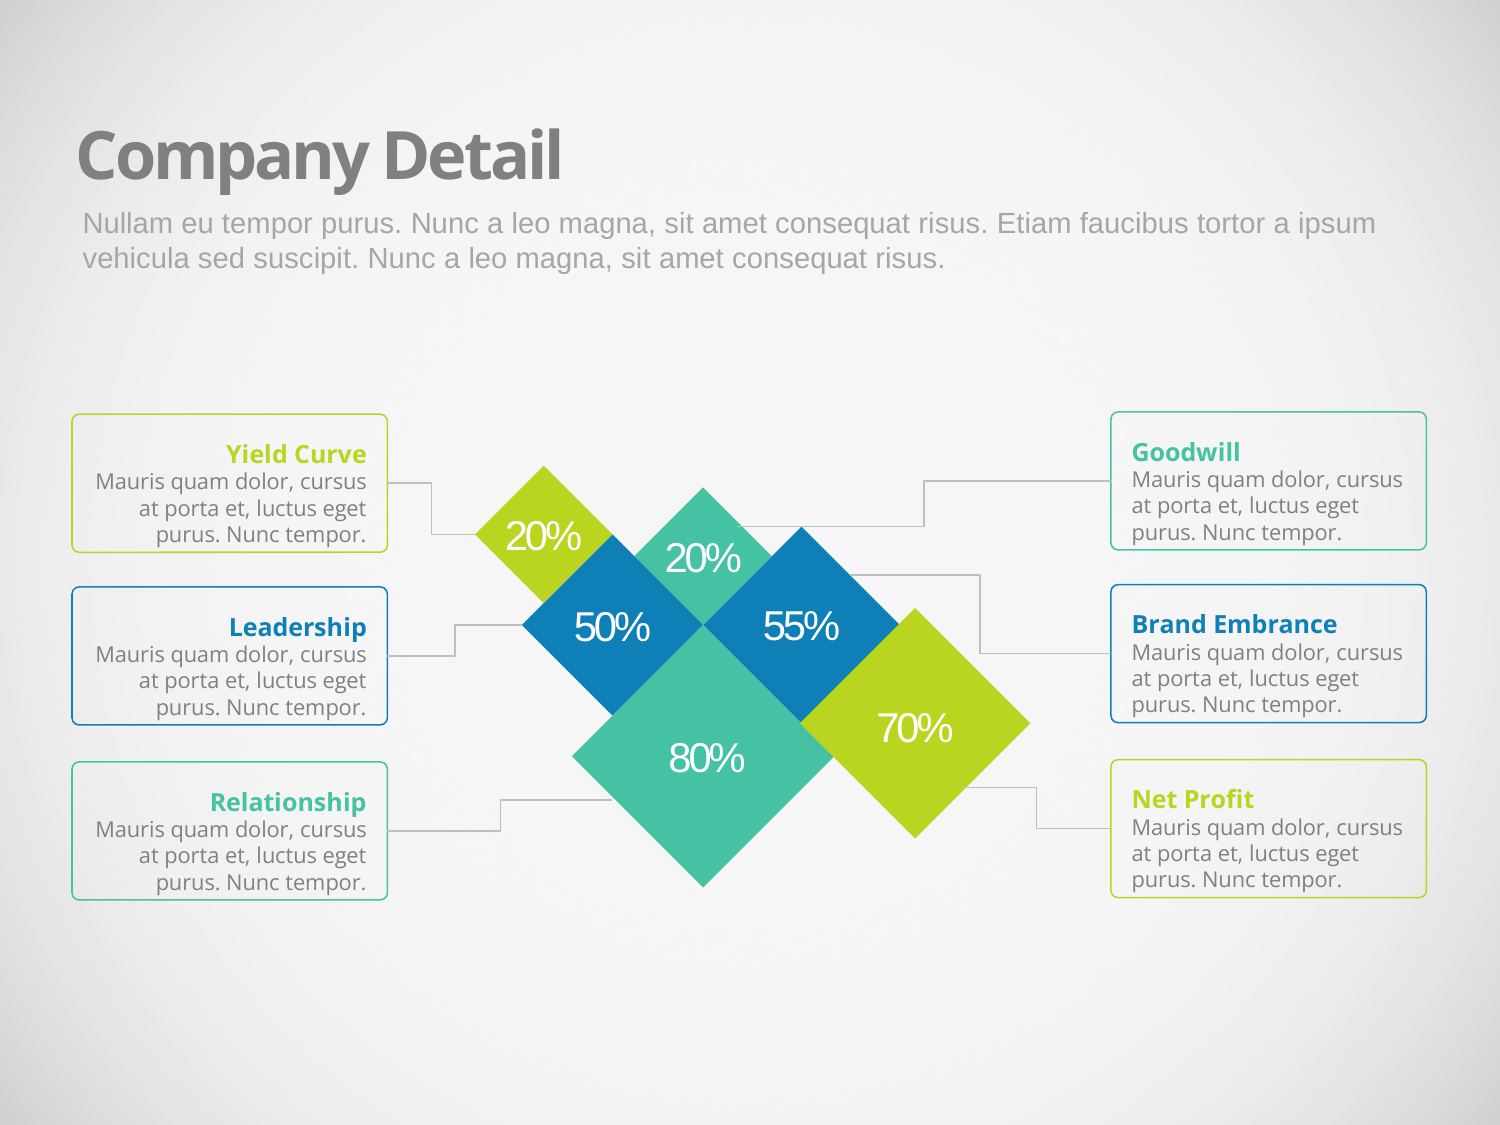

Company Detail
Nullam eu tempor purus. Nunc a leo magna, sit amet consequat risus. Etiam faucibus tortor a ipsum vehicula sed suscipit. Nunc a leo magna, sit amet consequat risus.
Goodwill
Mauris quam dolor, cursus at porta et, luctus eget purus. Nunc tempor.
Yield Curve
Mauris quam dolor, cursus at porta et, luctus eget purus. Nunc tempor.

20%

20%

Brand Embrance
Mauris quam dolor, cursus at porta et, luctus eget purus. Nunc tempor.
Leadership
Mauris quam dolor, cursus at porta et, luctus eget purus. Nunc tempor.

55%
50%

70%
80%
Net Profit
Mauris quam dolor, cursus at porta et, luctus eget purus. Nunc tempor.
Relationship
Mauris quam dolor, cursus at porta et, luctus eget purus. Nunc tempor.